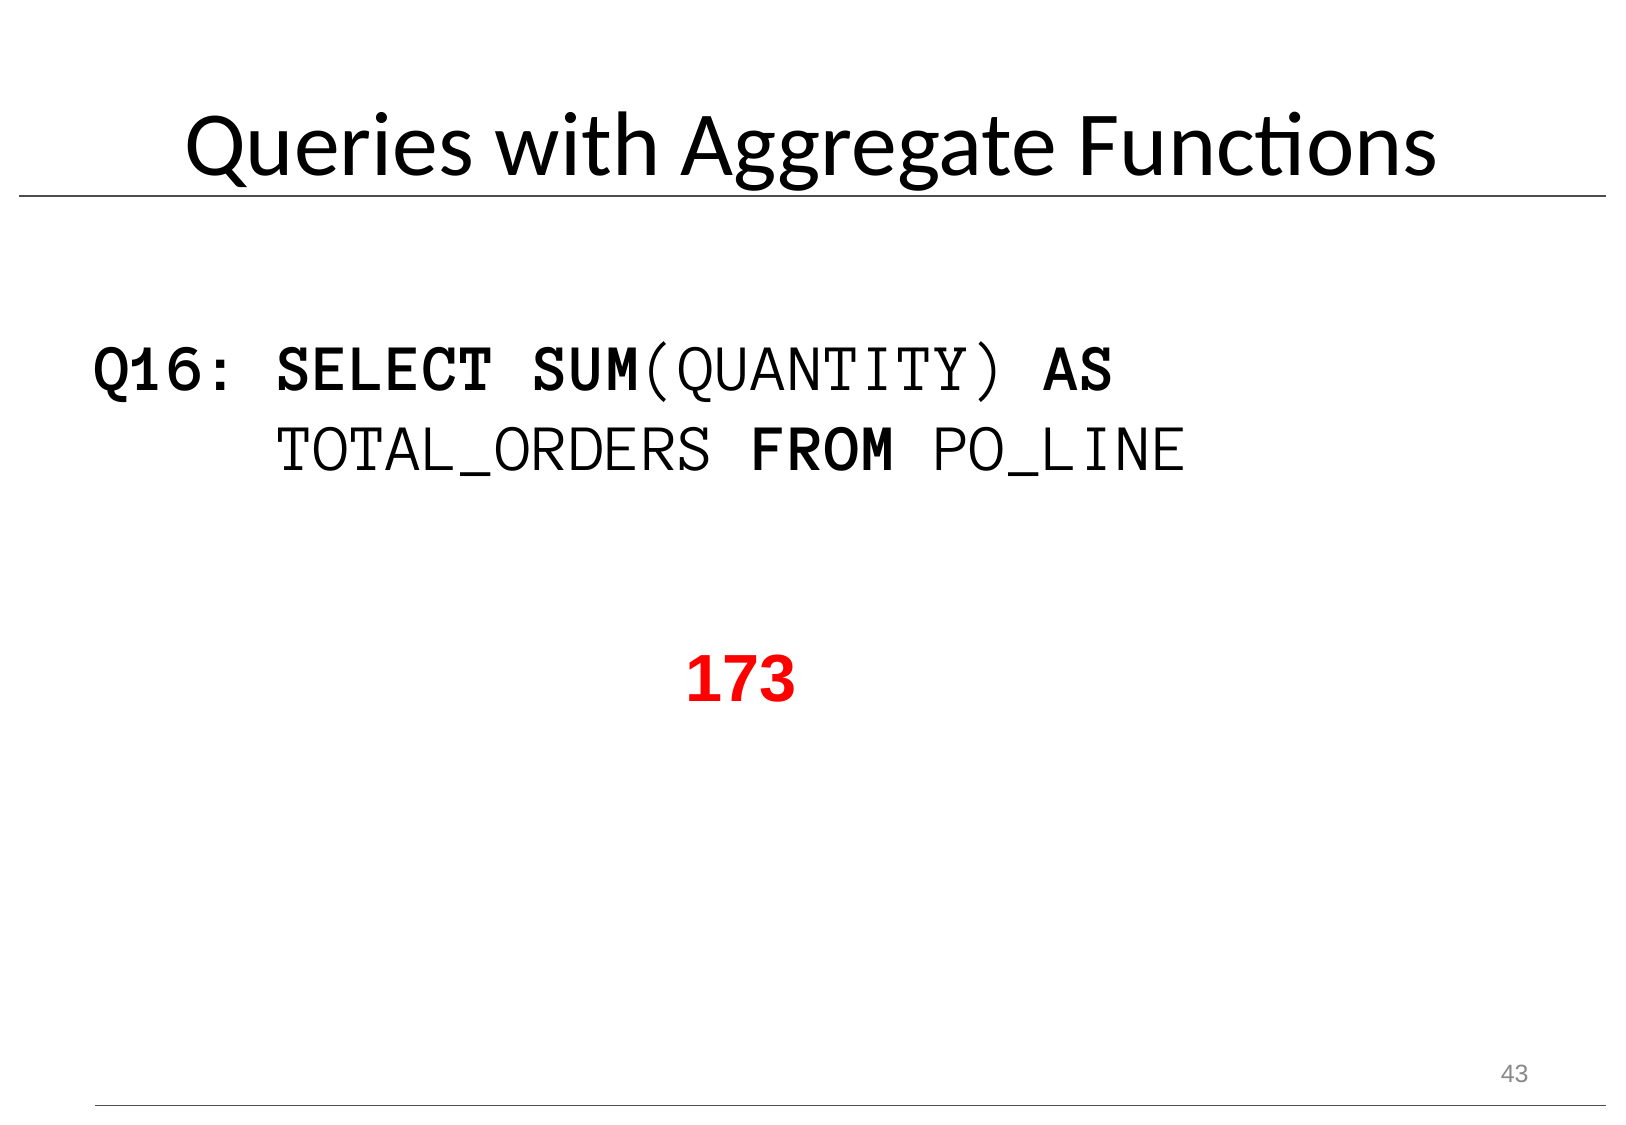

# Queries with Aggregate Functions
Q16: SELECT SUM(QUANTITY) AS
     TOTAL_ORDERS FROM PO_LINE
173
43